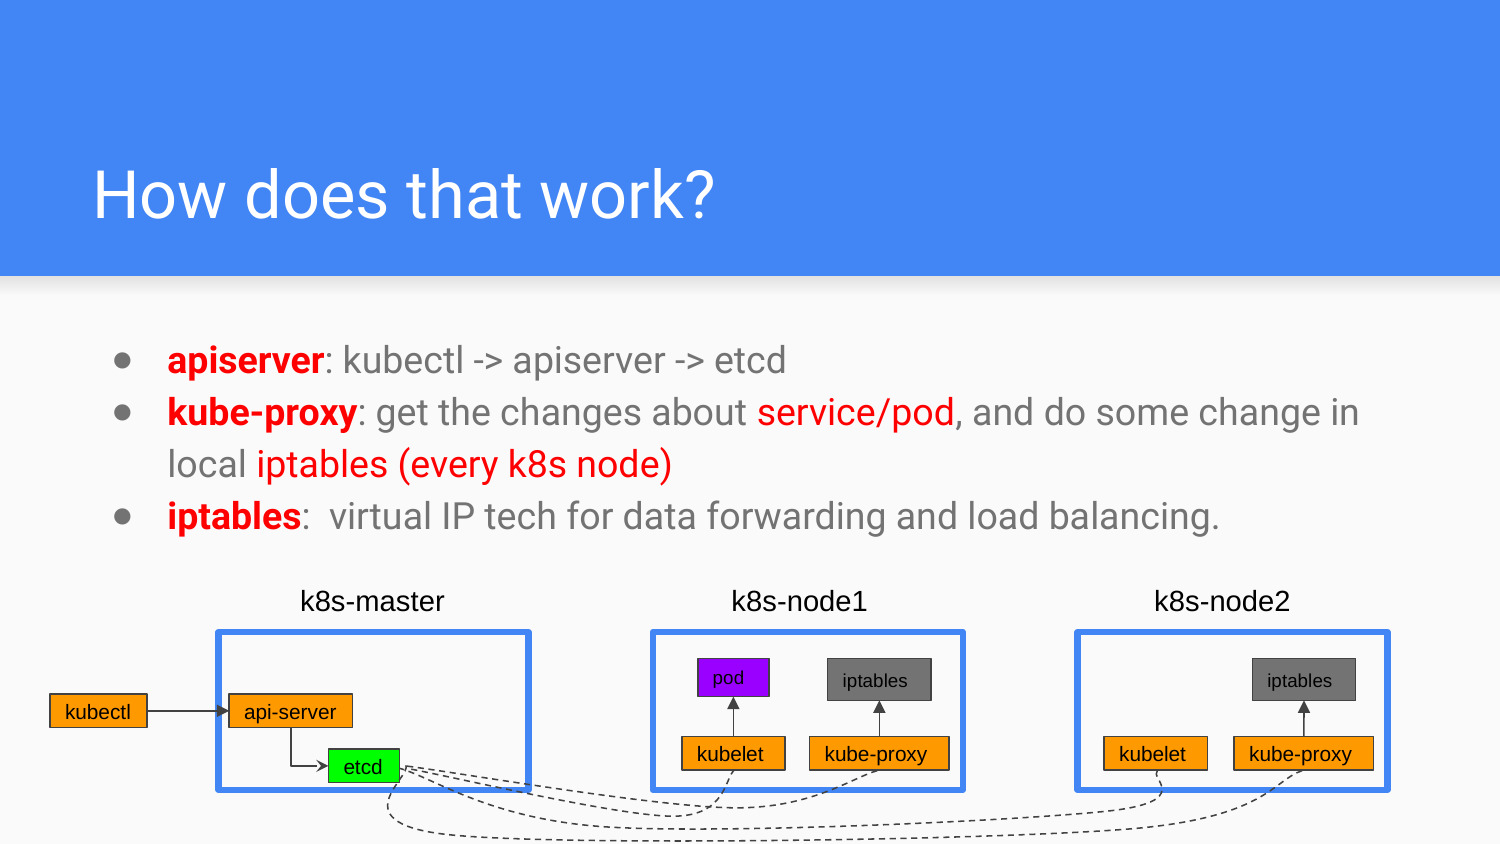

# How does that work?
apiserver: kubectl -> apiserver -> etcd
kube-proxy: get the changes about service/pod, and do some change in local iptables (every k8s node)
iptables:  virtual IP tech for data forwarding and load balancing.
k8s-master
k8s-node1
k8s-node2

pod
iptables
iptables
kubectl
api-server
kubelet
kube-proxy
kubelet
kube-proxy
etcd